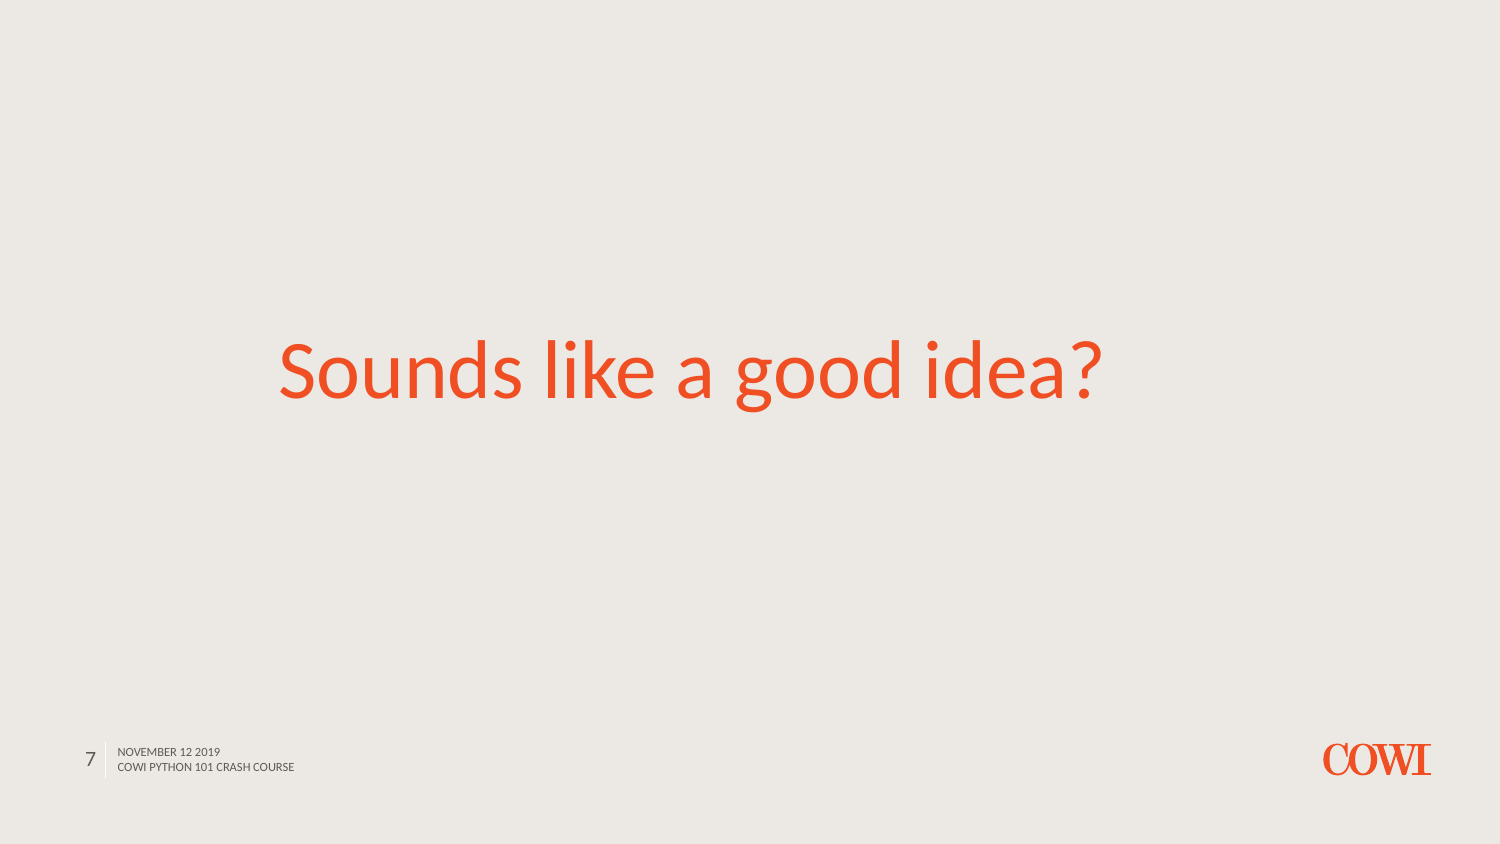

# Sounds like a good idea?
7
November 12 2019
COWI Python 101 Crash course